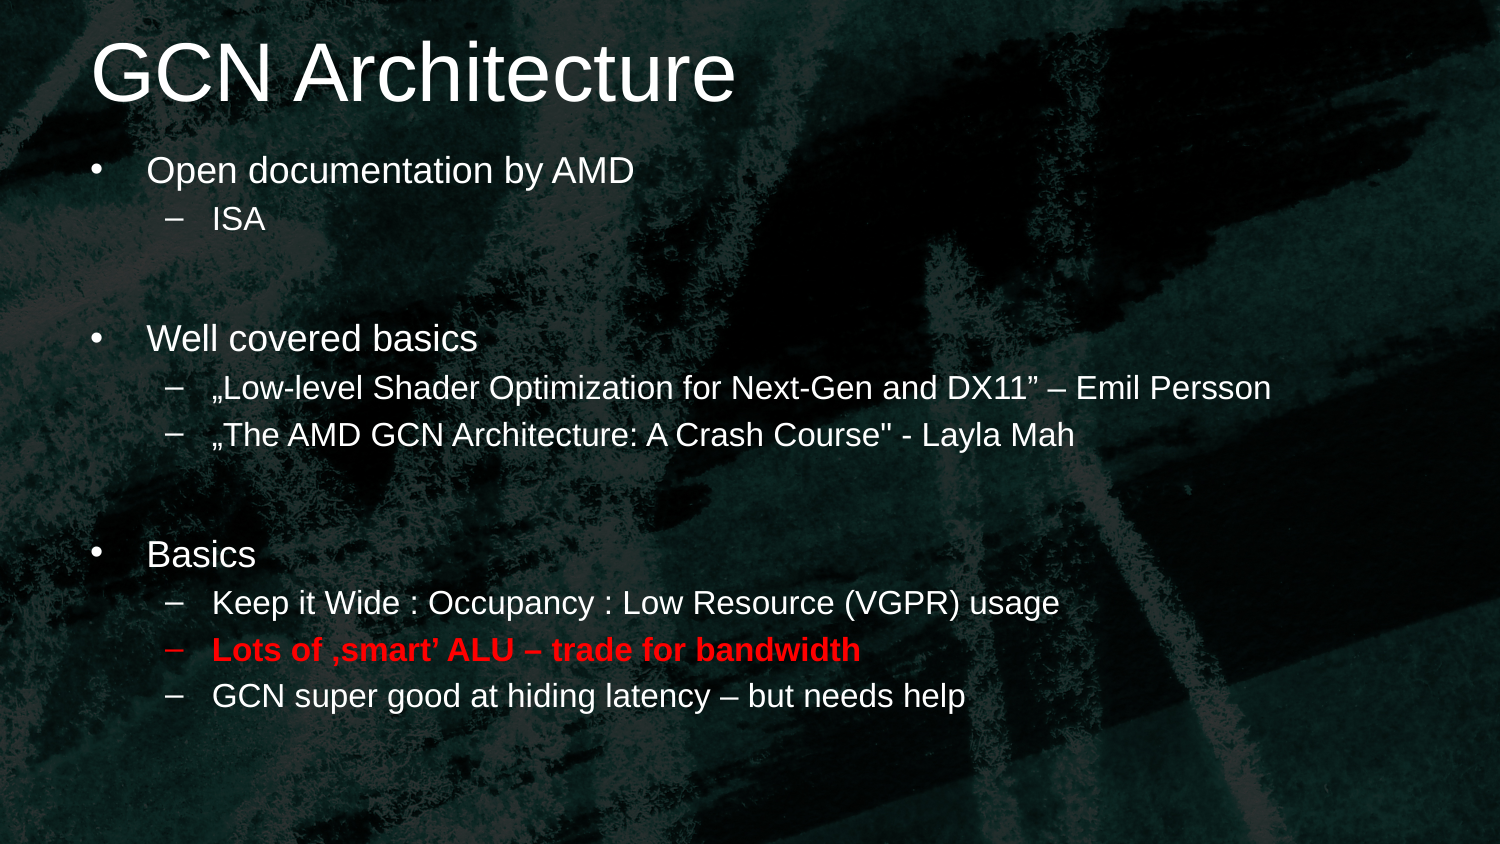

# GCN Architecture
Open documentation by AMD
ISA

Well covered basics
„Low-level Shader Optimization for Next-Gen and DX11” – Emil Persson
„The AMD GCN Architecture: A Crash Course" - Layla Mah

Basics
Keep it Wide : Occupancy : Low Resource (VGPR) usage
Lots of ‚smart’ ALU – trade for bandwidth
GCN super good at hiding latency – but needs help